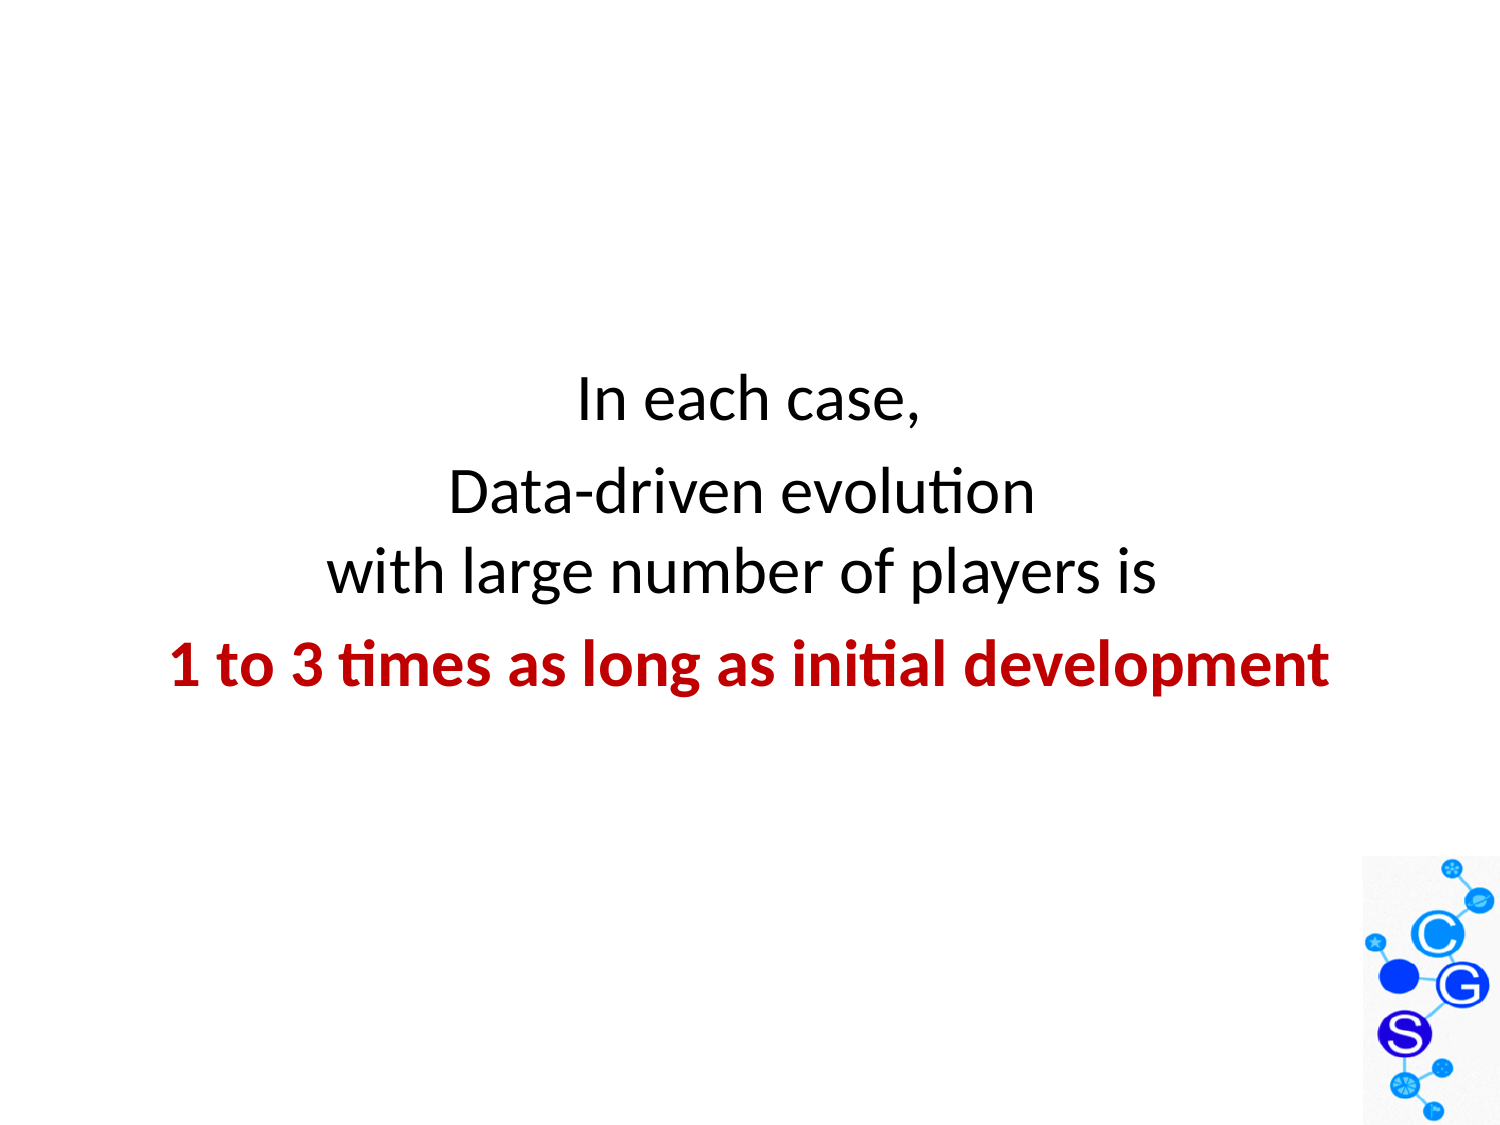

#
In each case,
Data-driven evolution
with large number of players is
1 to 3 times as long as initial development